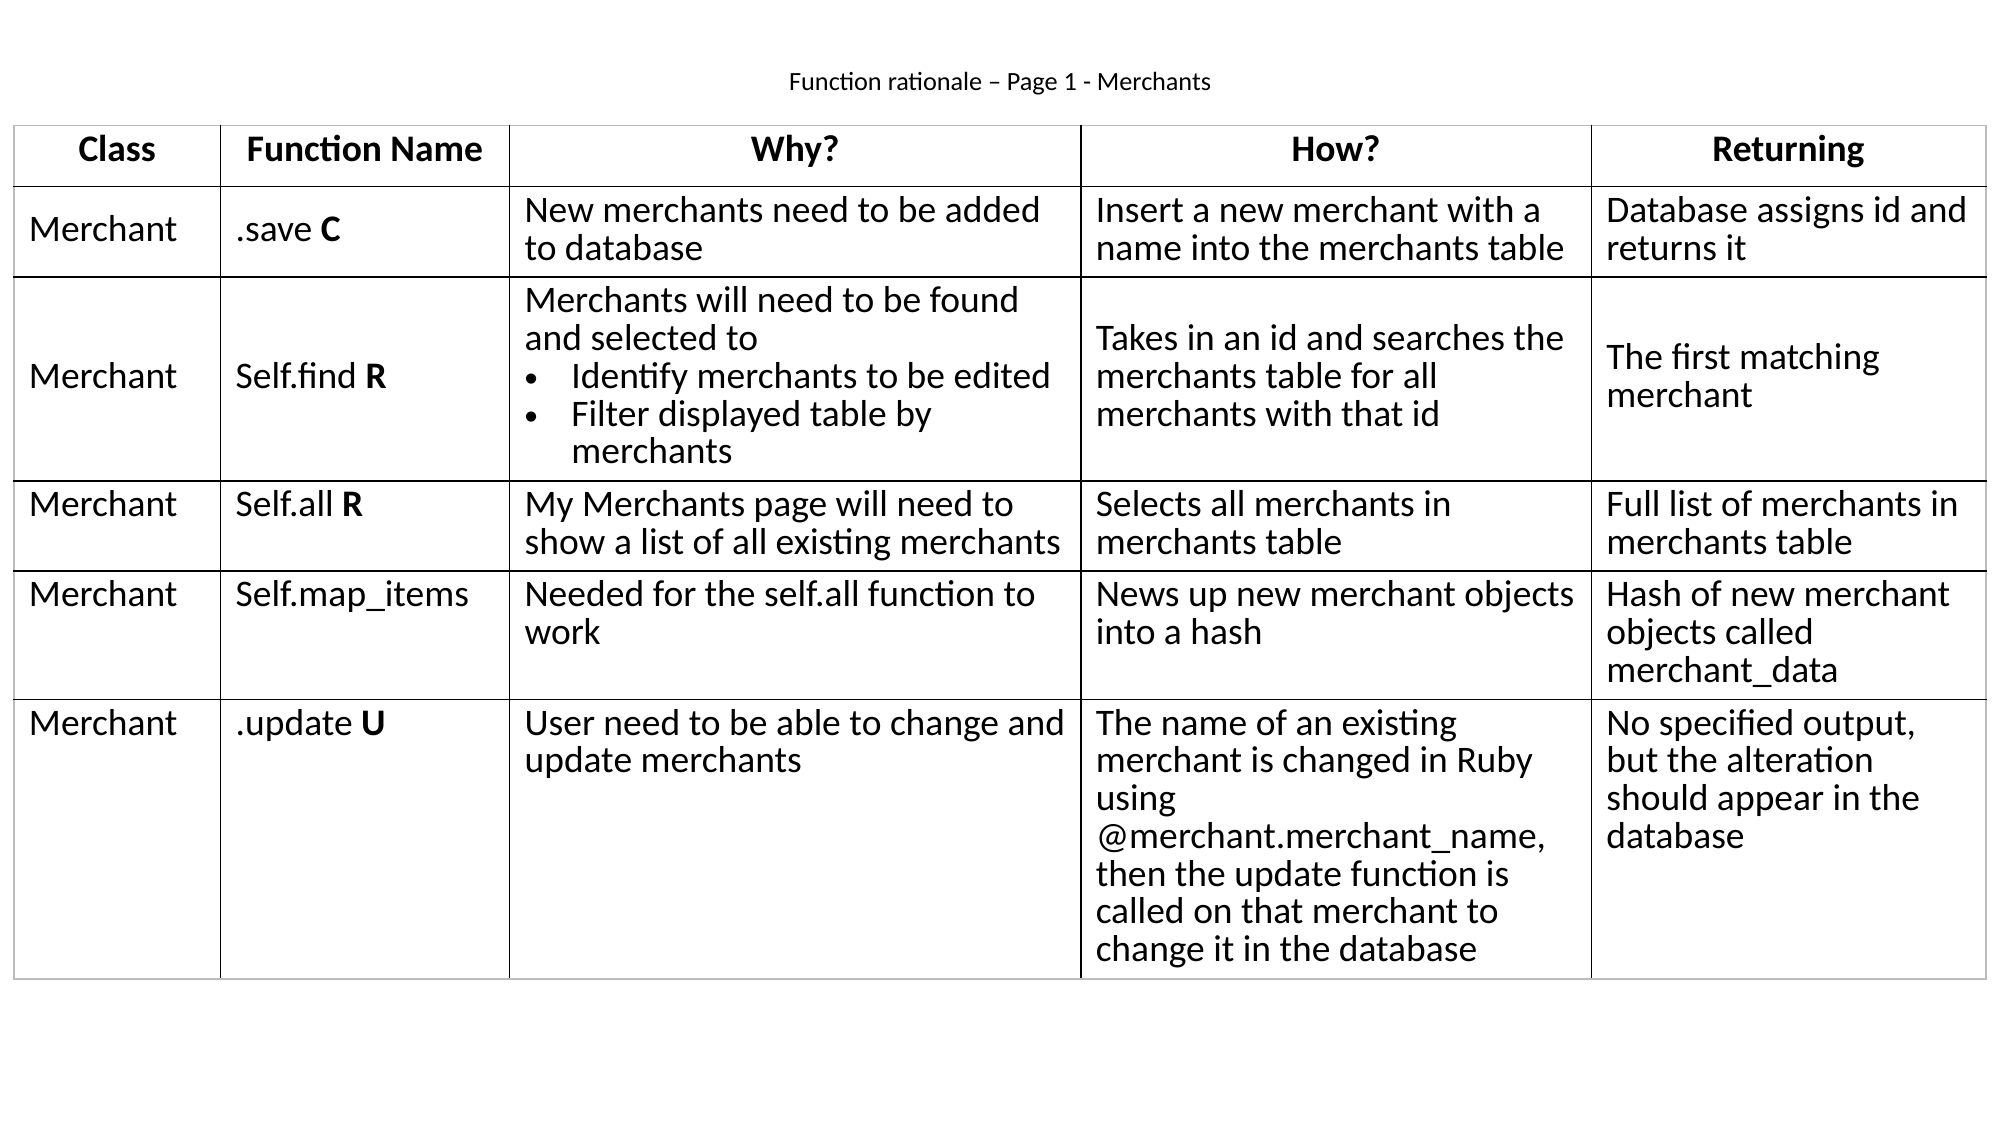

# Function rationale – Page 1 - Merchants
| Class | Function Name | Why? | How? | Returning |
| --- | --- | --- | --- | --- |
| Merchant | .save C | New merchants need to be added to database | Insert a new merchant with a name into the merchants table | Database assigns id and returns it |
| Merchant | Self.find R | Merchants will need to be found and selected to Identify merchants to be edited Filter displayed table by merchants | Takes in an id and searches the merchants table for all merchants with that id | The first matching merchant |
| Merchant | Self.all R | My Merchants page will need to show a list of all existing merchants | Selects all merchants in merchants table | Full list of merchants in merchants table |
| Merchant | Self.map\_items | Needed for the self.all function to work | News up new merchant objects into a hash | Hash of new merchant objects called merchant\_data |
| Merchant | .update U | User need to be able to change and update merchants | The name of an existing merchant is changed in Ruby using @merchant.merchant\_name, then the update function is called on that merchant to change it in the database | No specified output, but the alteration should appear in the database |